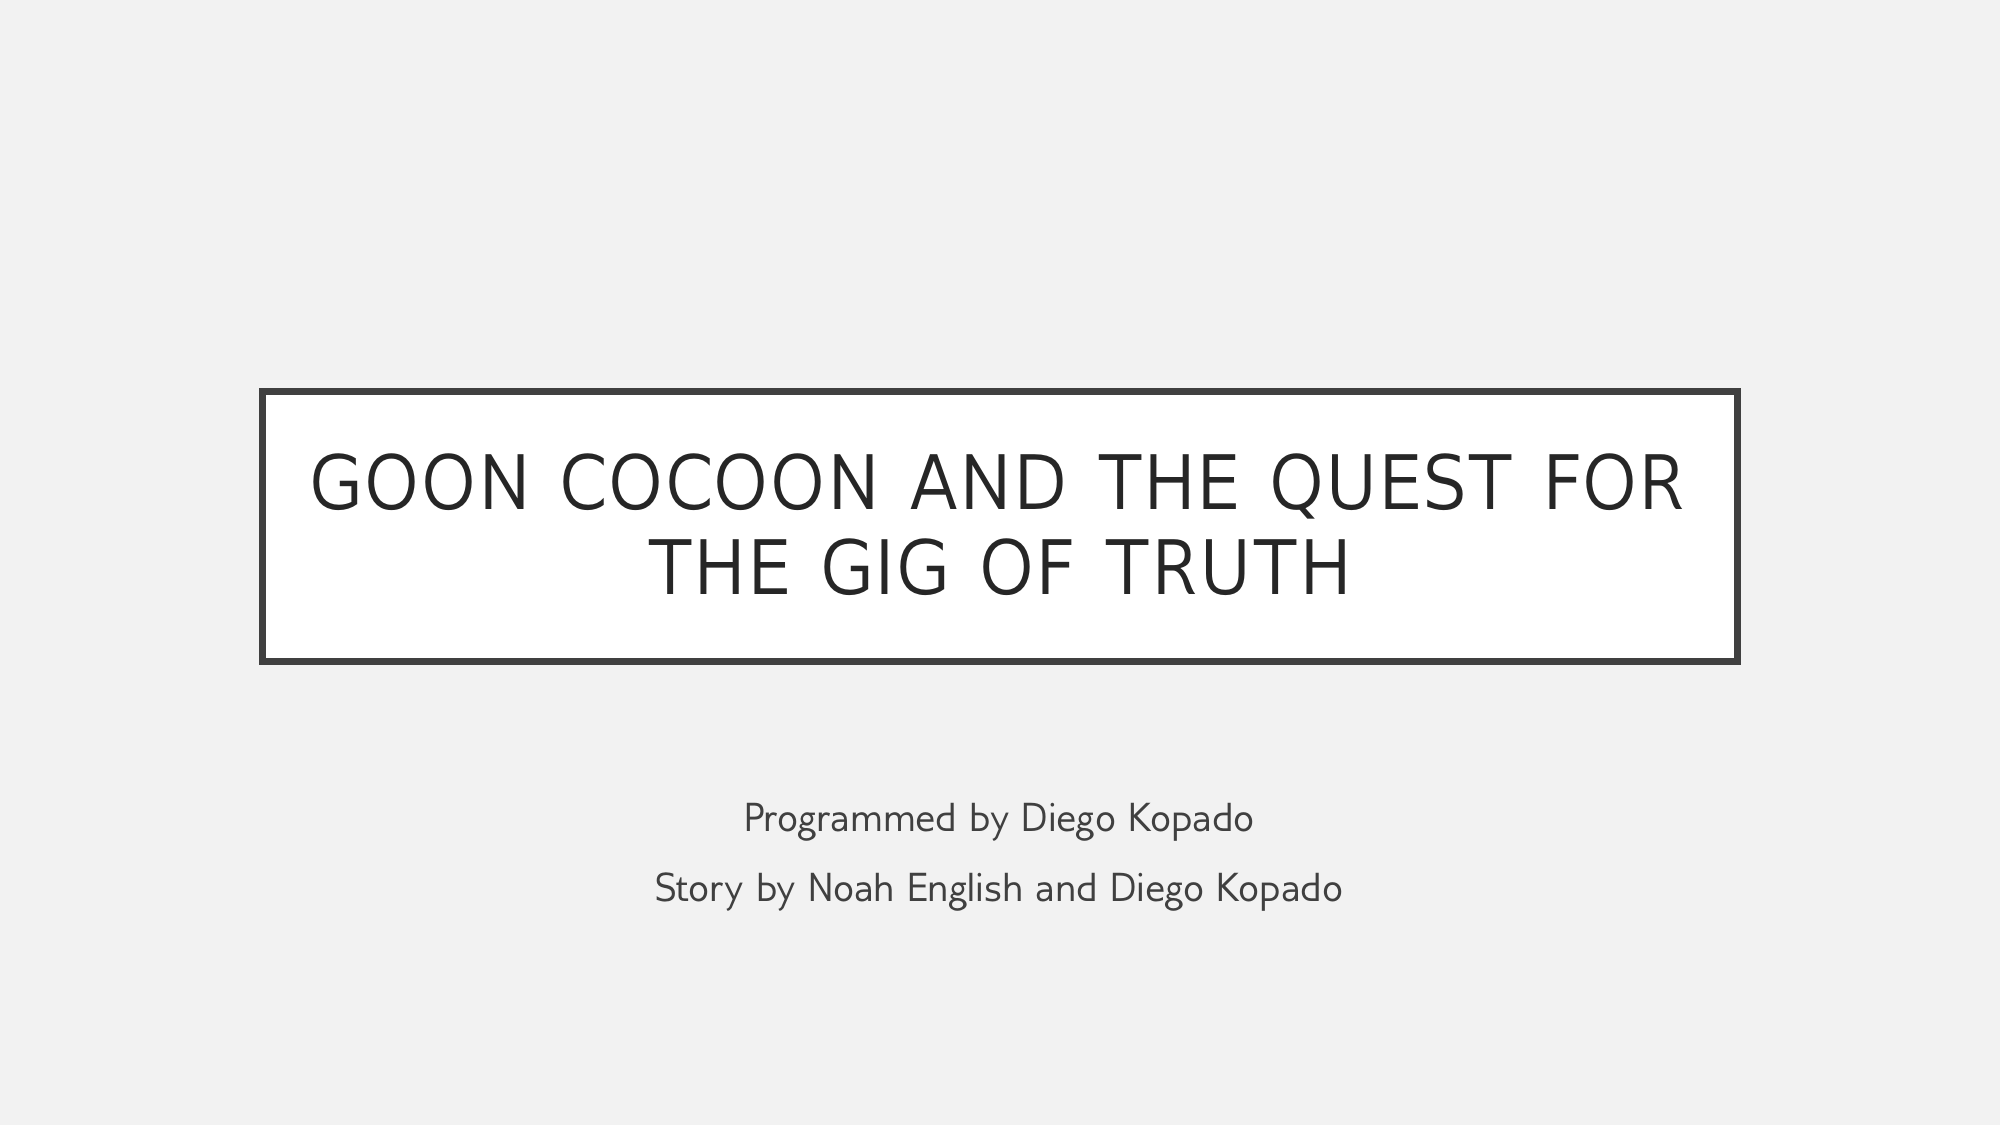

# Goon Cocoon And The Quest For The Gig Of Truth

Programmed by Diego Kopado
Story by Noah English and Diego Kopado